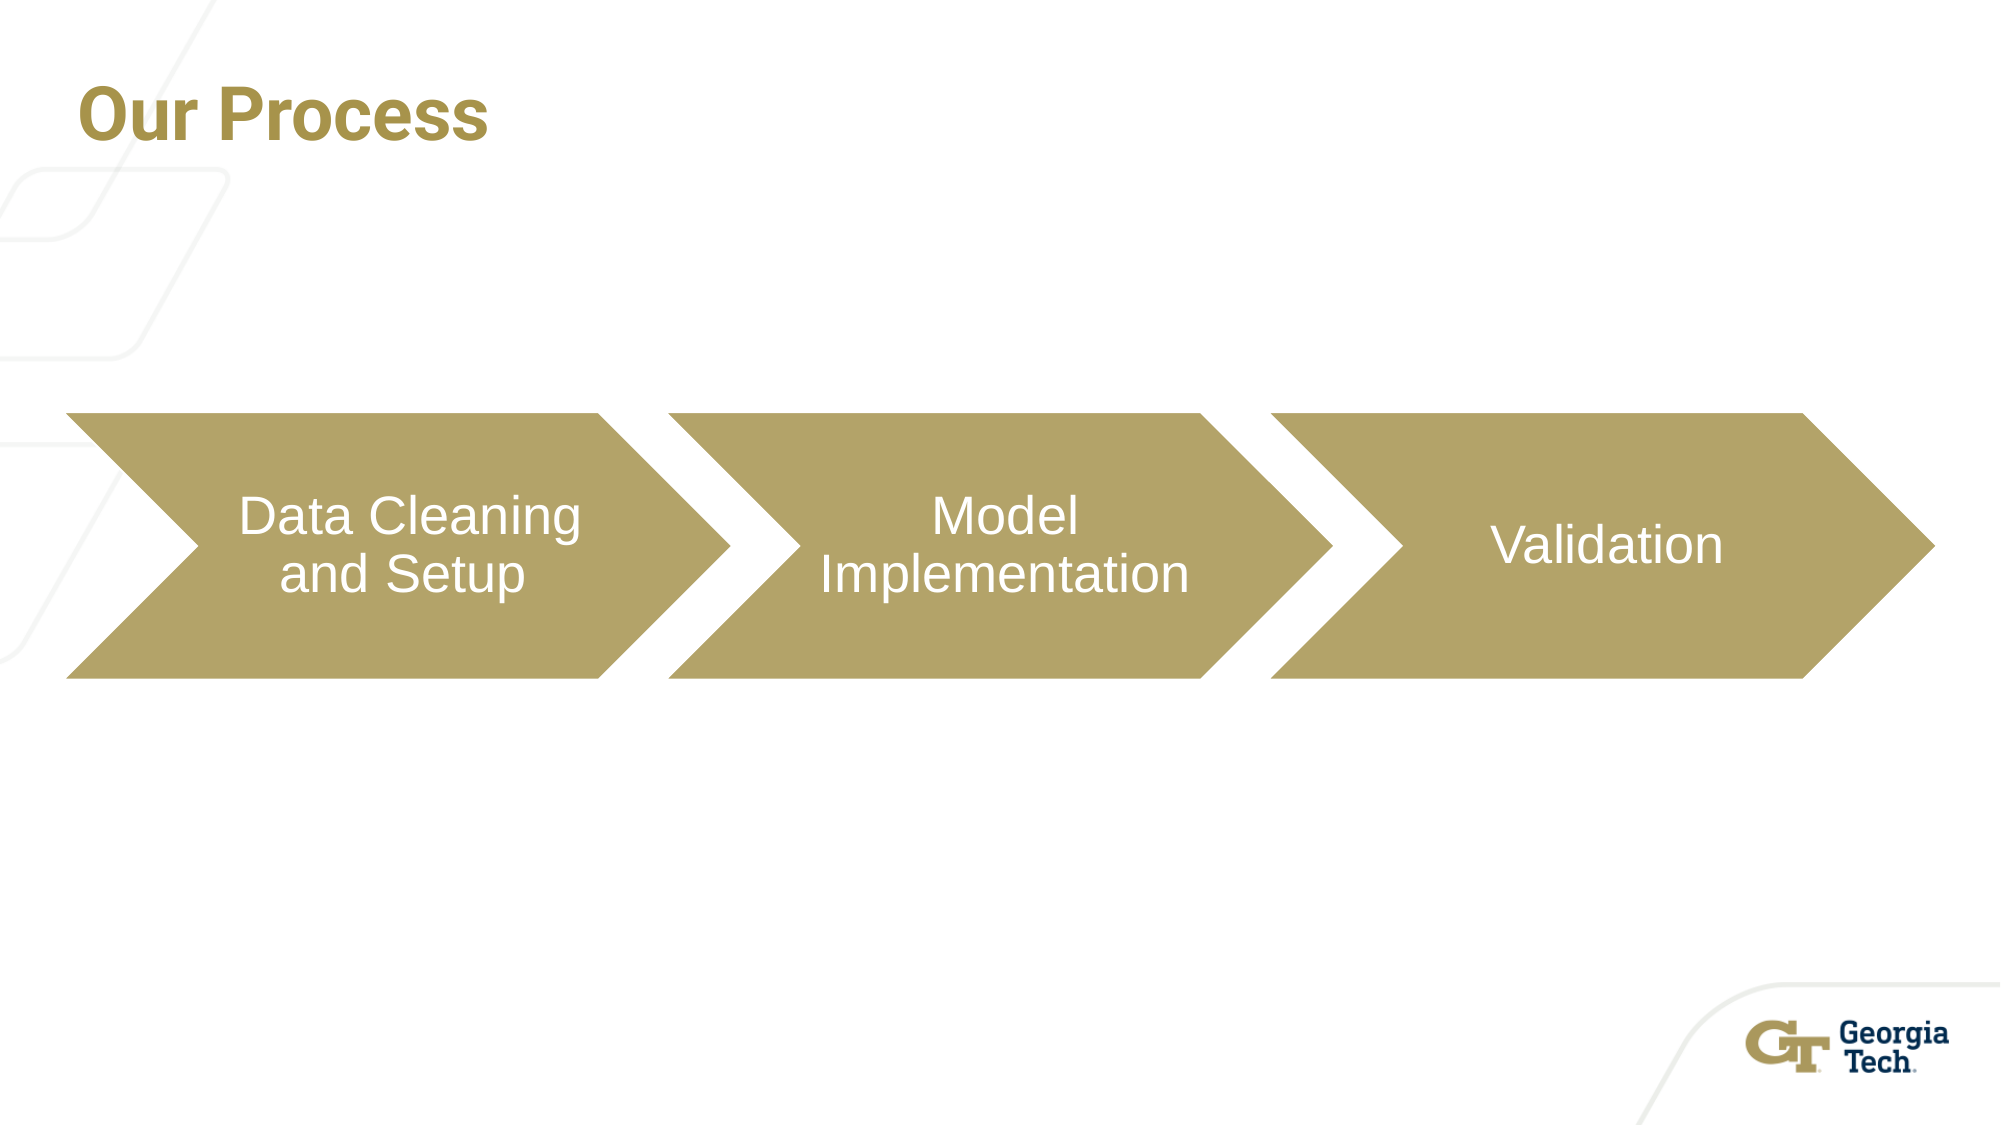

# Our Process
 Data Cleaning and Setup
Model Implementation
Validation